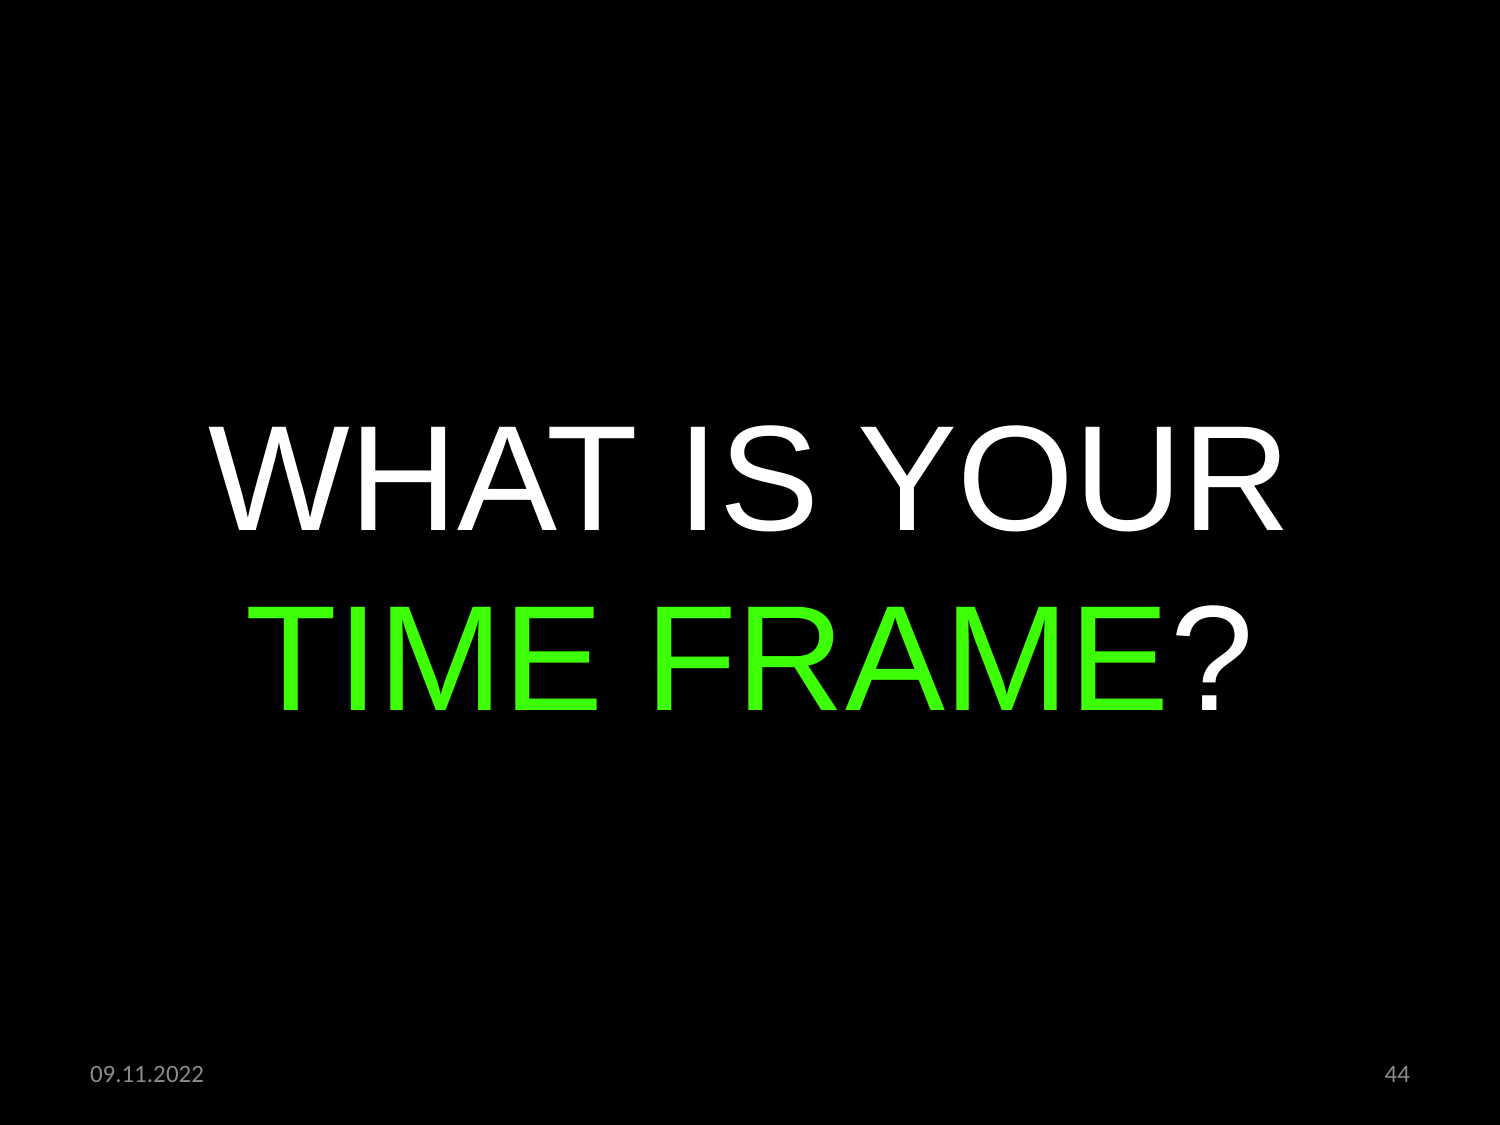

WHAT IS YOUR TIME FRAME?
09.11.2022
44